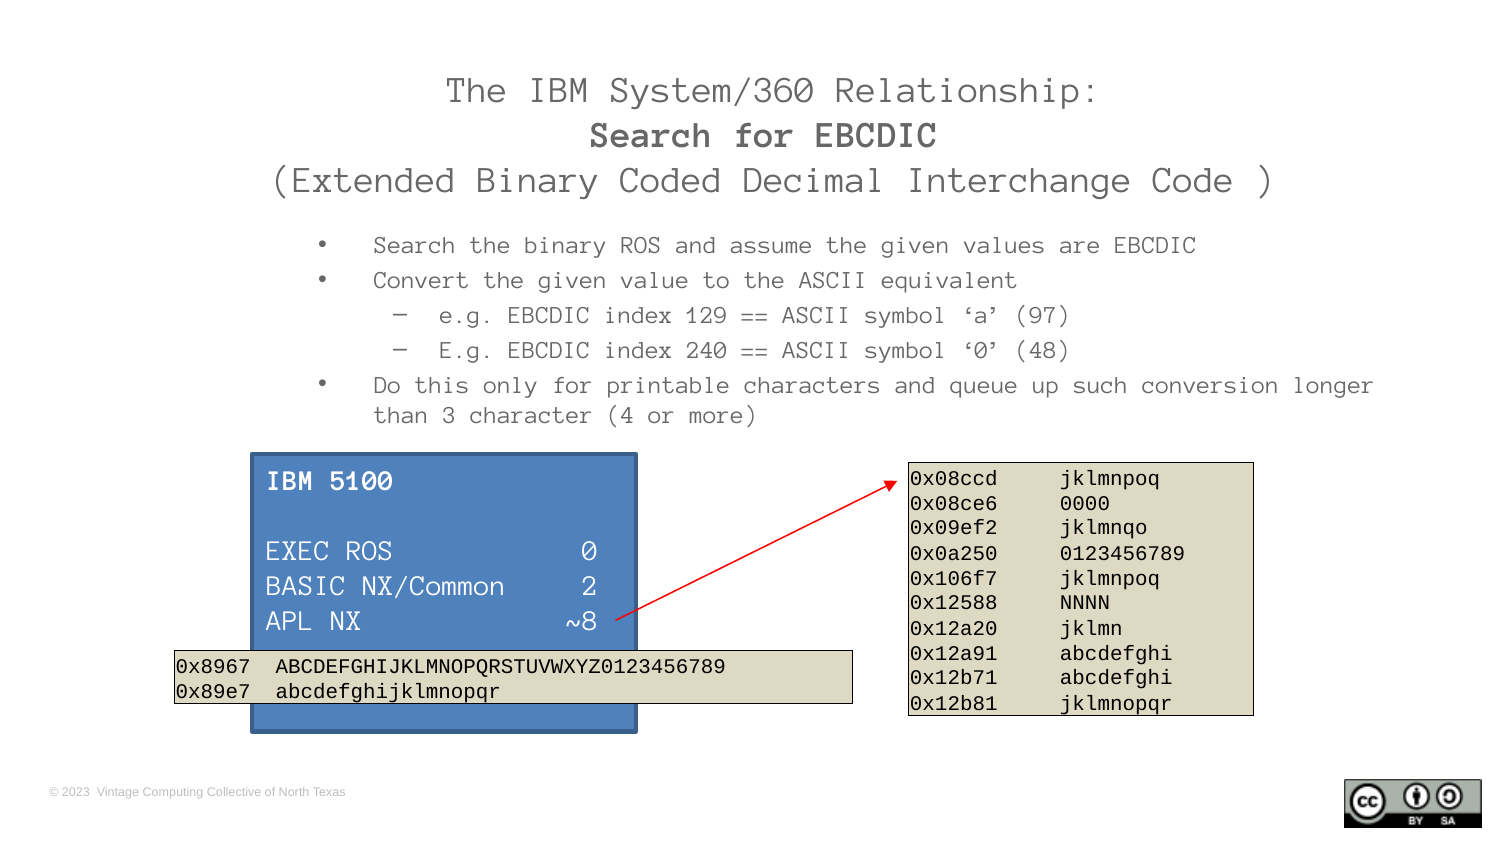

The IBM System/360 Relationship:
Search for EBCDIC
(Extended Binary Coded Decimal Interchange Code )
Search the binary ROS and assume the given values are EBCDIC
Convert the given value to the ASCII equivalent
e.g. EBCDIC index 129 == ASCII symbol ‘a’ (97)
E.g. EBCDIC index 240 == ASCII symbol ‘0’ (48)
Do this only for printable characters and queue up such conversion longer than 3 character (4 or more)
IBM 5100

EXEC ROS	    	 0
BASIC NX/Common	 2
APL NX	   	~8
0x08ccd	jklmnpoq
0x08ce6	0000
0x09ef2	jklmnqo
0x0a250	0123456789
0x106f7	jklmnpoq
0x12588	NNNN
0x12a20	jklmn
0x12a91	abcdefghi
0x12b71	abcdefghi
0x12b81	jklmnopqr
0x8967  ABCDEFGHIJKLMNOPQRSTUVWXYZ0123456789
0x89e7  abcdefghijklmnopqr